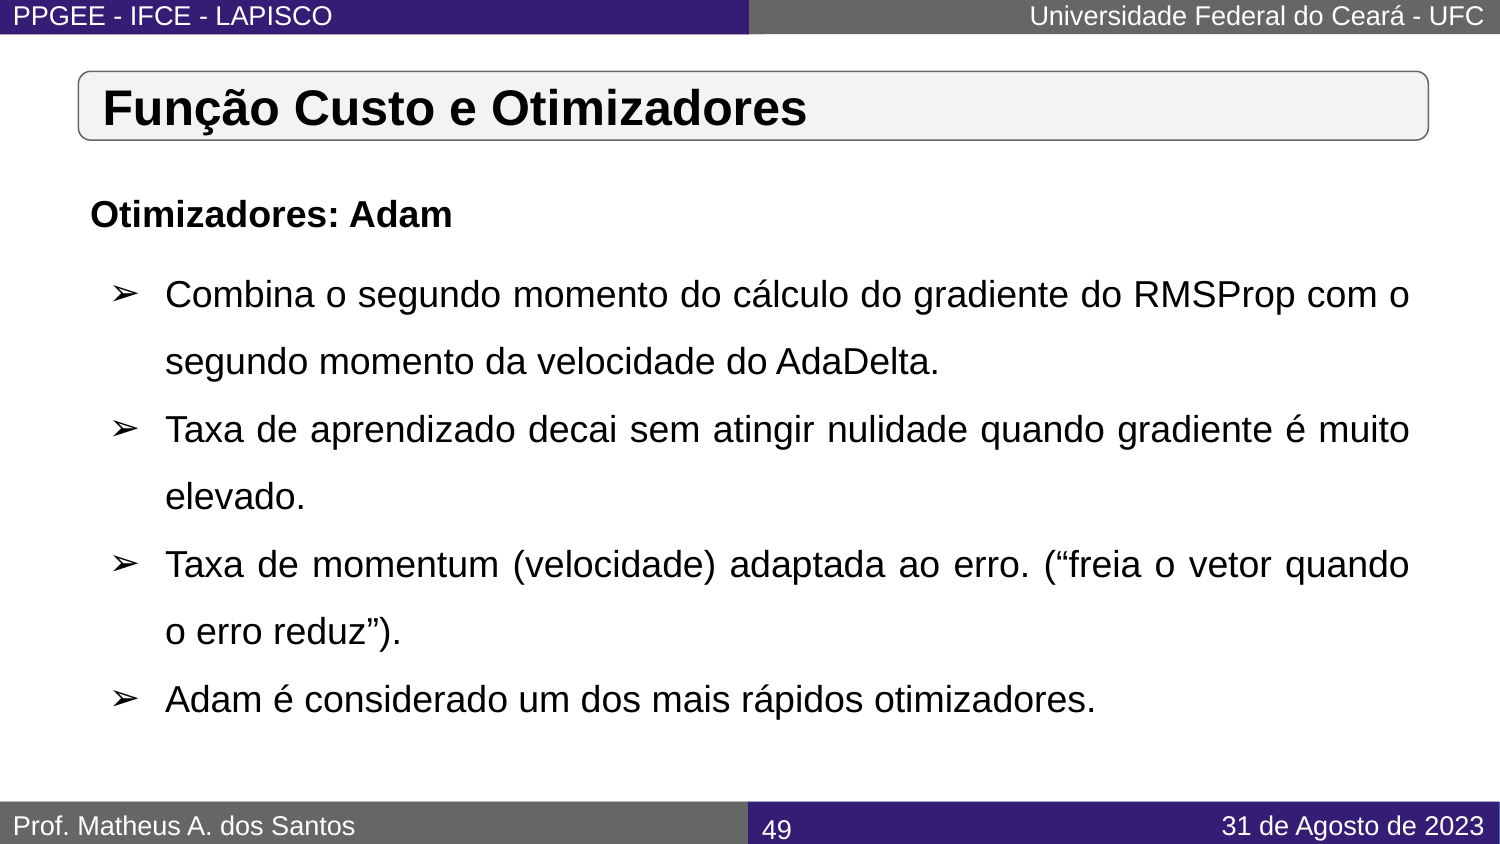

# Função Custo e Otimizadores
Otimizadores: Adam
Combina o segundo momento do cálculo do gradiente do RMSProp com o segundo momento da velocidade do AdaDelta.
Taxa de aprendizado decai sem atingir nulidade quando gradiente é muito elevado.
Taxa de momentum (velocidade) adaptada ao erro. (“freia o vetor quando o erro reduz”).
Adam é considerado um dos mais rápidos otimizadores.

49